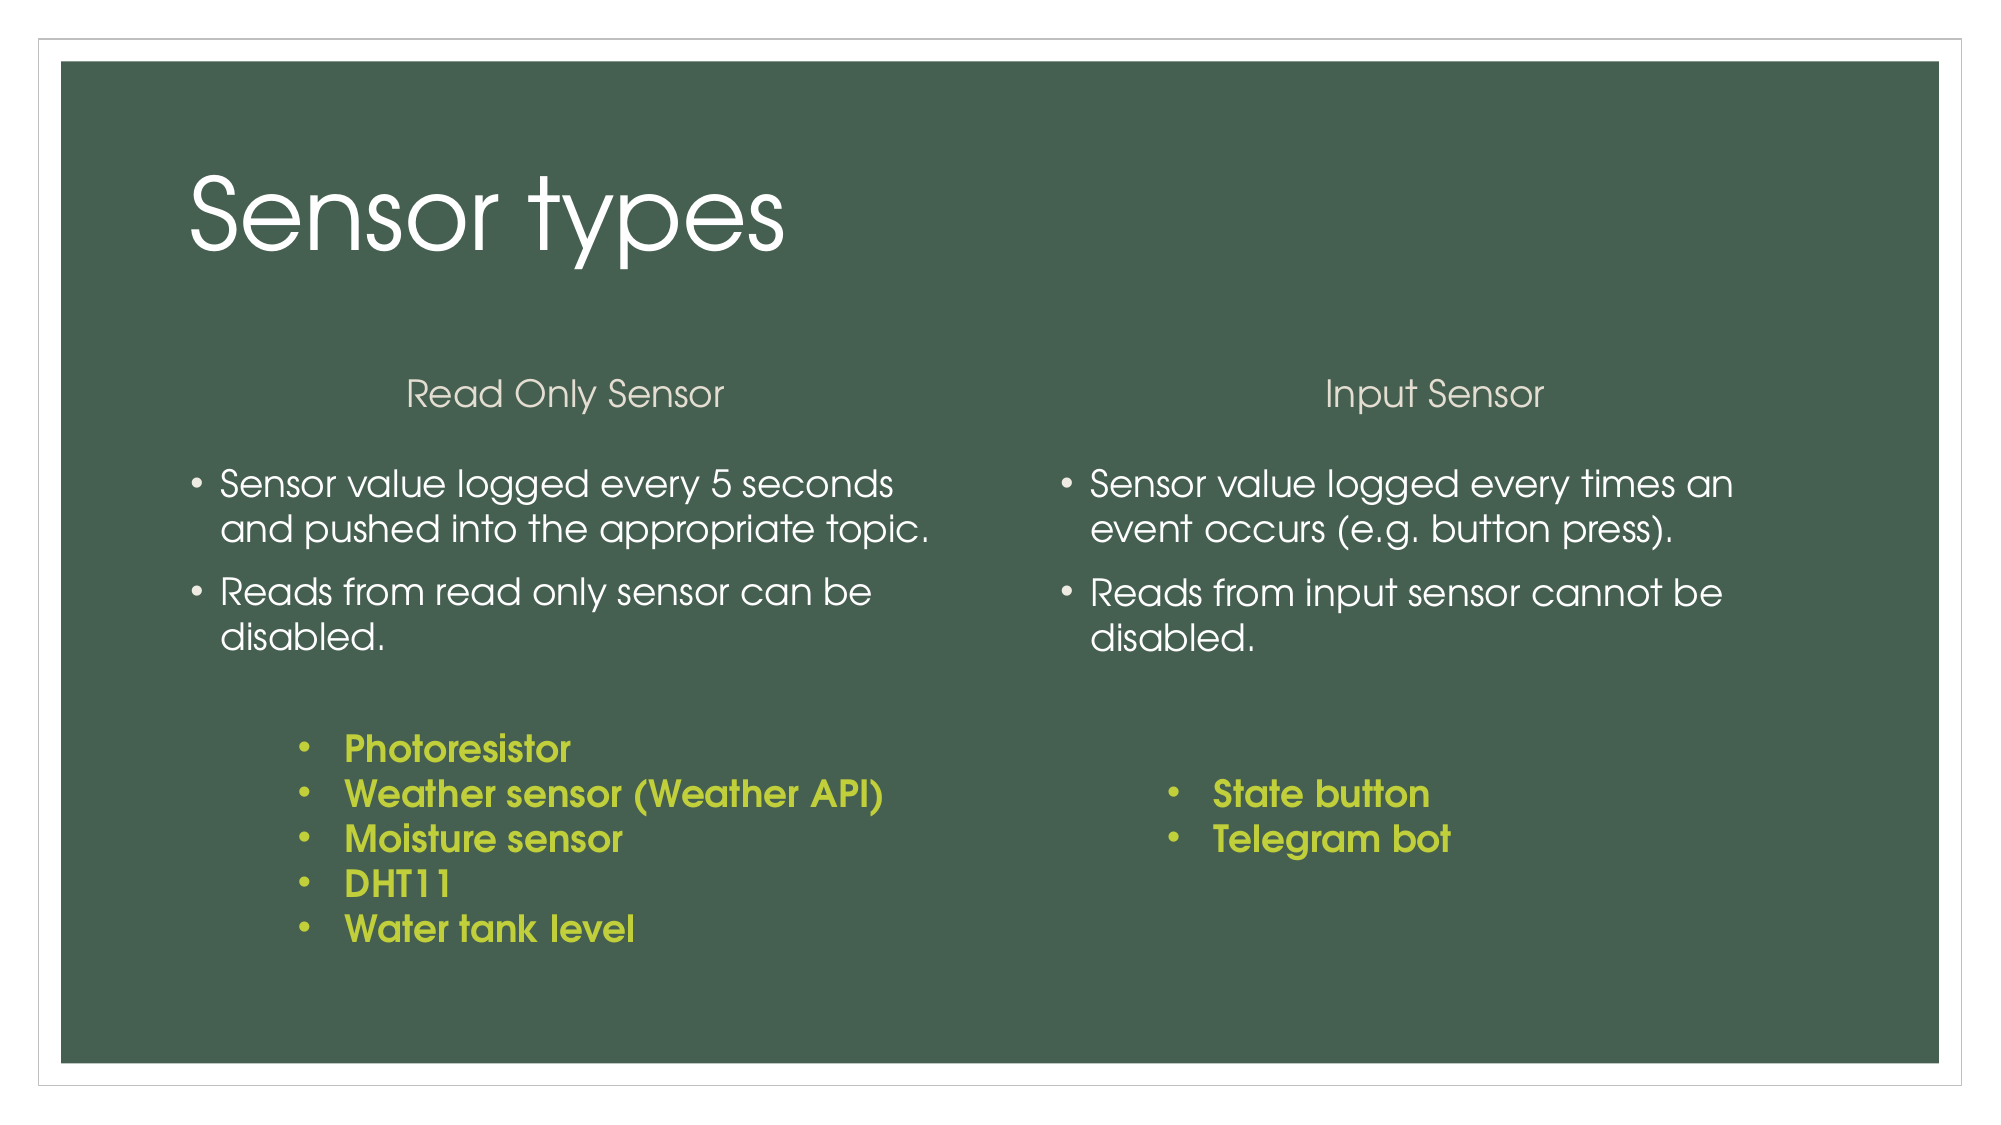

# Sensor types
Read Only Sensor
Input Sensor
Sensor value logged every 5 seconds and pushed into the appropriate topic.
Reads from read only sensor can be disabled.

Sensor value logged every times an event occurs (e.g. button press).
Reads from input sensor cannot be disabled.

Photoresistor
Weather sensor (Weather API)
Moisture sensor
DHT11
Water tank level
State button
Telegram bot